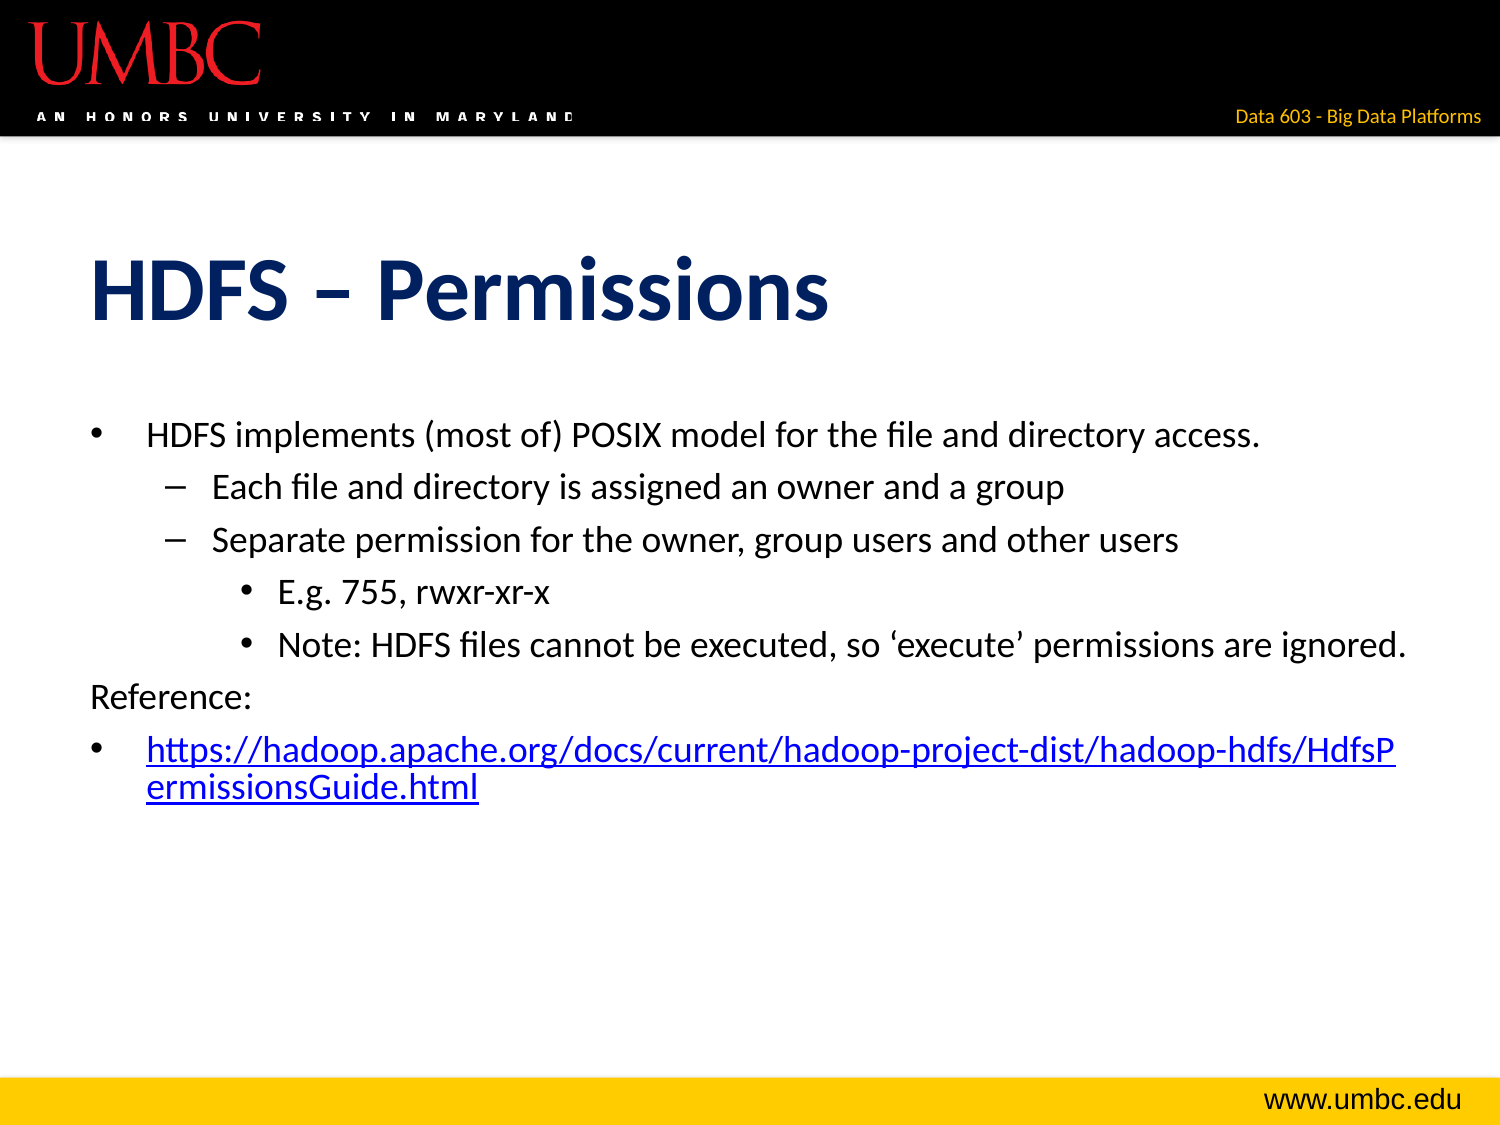

# HDFS – Permissions
HDFS implements (most of) POSIX model for the file and directory access.
Each file and directory is assigned an owner and a group
Separate permission for the owner, group users and other users
E.g. 755, rwxr-xr-x
Note: HDFS files cannot be executed, so ‘execute’ permissions are ignored.
Reference:
https://hadoop.apache.org/docs/current/hadoop-project-dist/hadoop-hdfs/HdfsPermissionsGuide.html